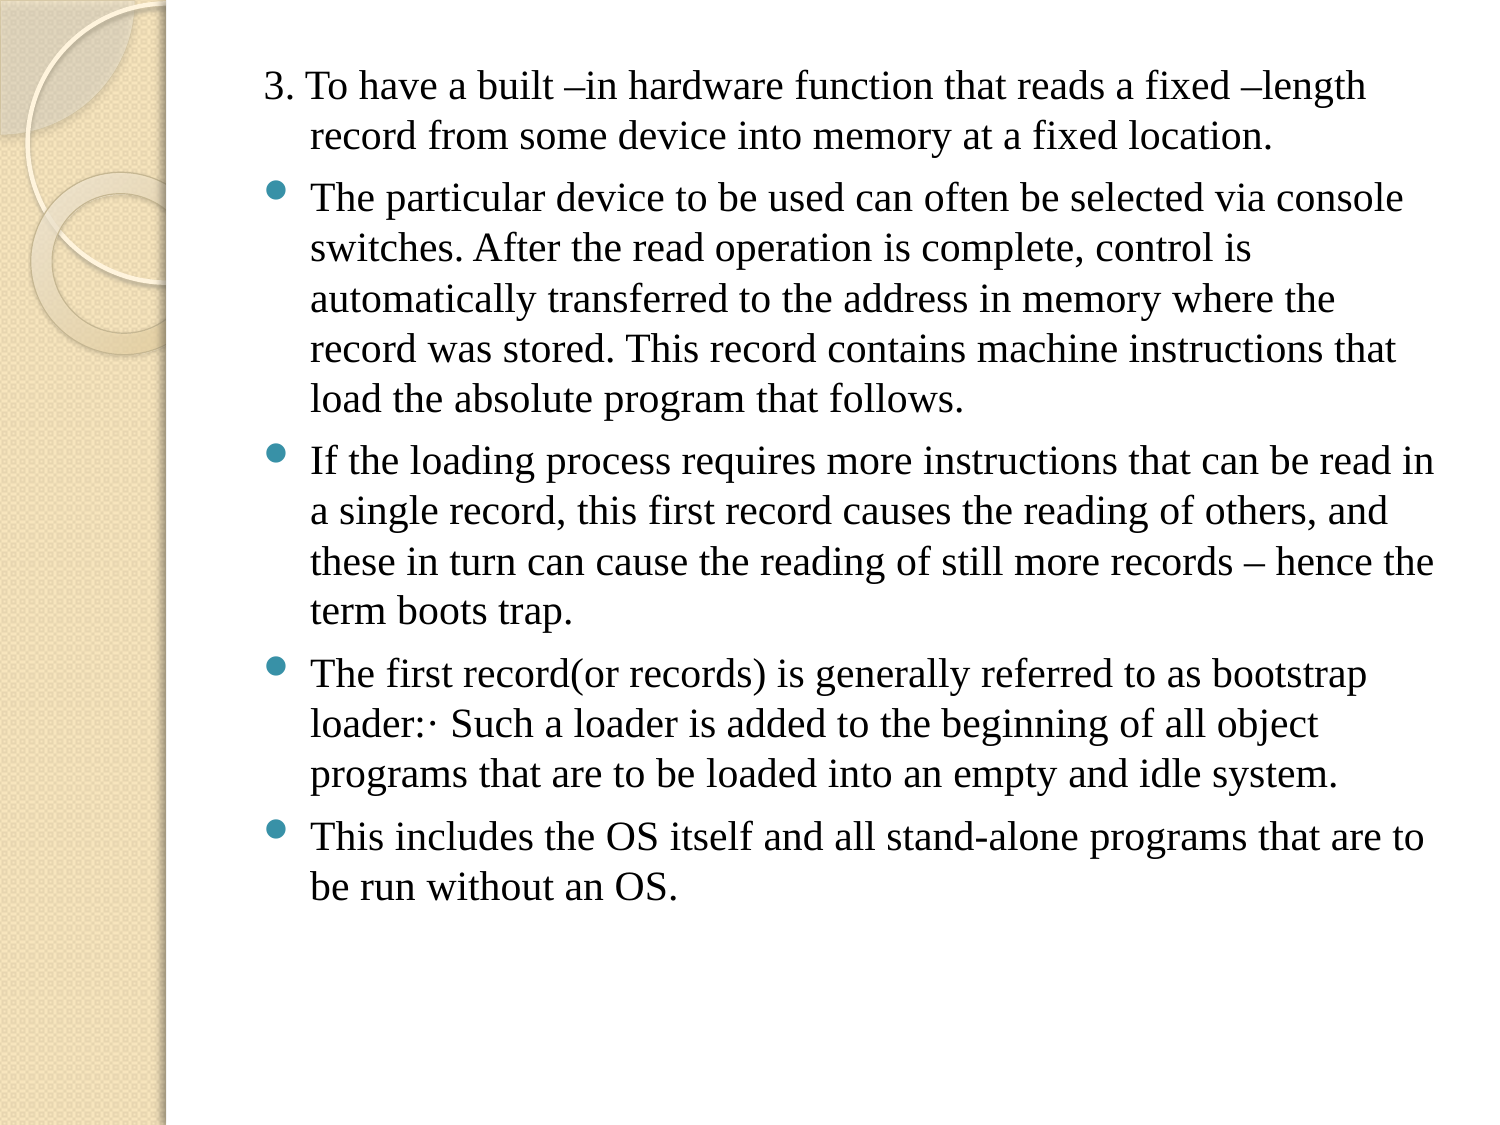

3. To have a built –in hardware function that reads a fixed –length record from some device into memory at a fixed location.
The particular device to be used can often be selected via console switches. After the read operation is complete, control is automatically transferred to the address in memory where the record was stored. This record contains machine instructions that load the absolute program that follows.
If the loading process requires more instructions that can be read in a single record, this first record causes the reading of others, and these in turn can cause the reading of still more records – hence the term boots trap.
The first record(or records) is generally referred to as bootstrap loader:· Such a loader is added to the beginning of all object programs that are to be loaded into an empty and idle system.
This includes the OS itself and all stand-alone programs that are to be run without an OS.